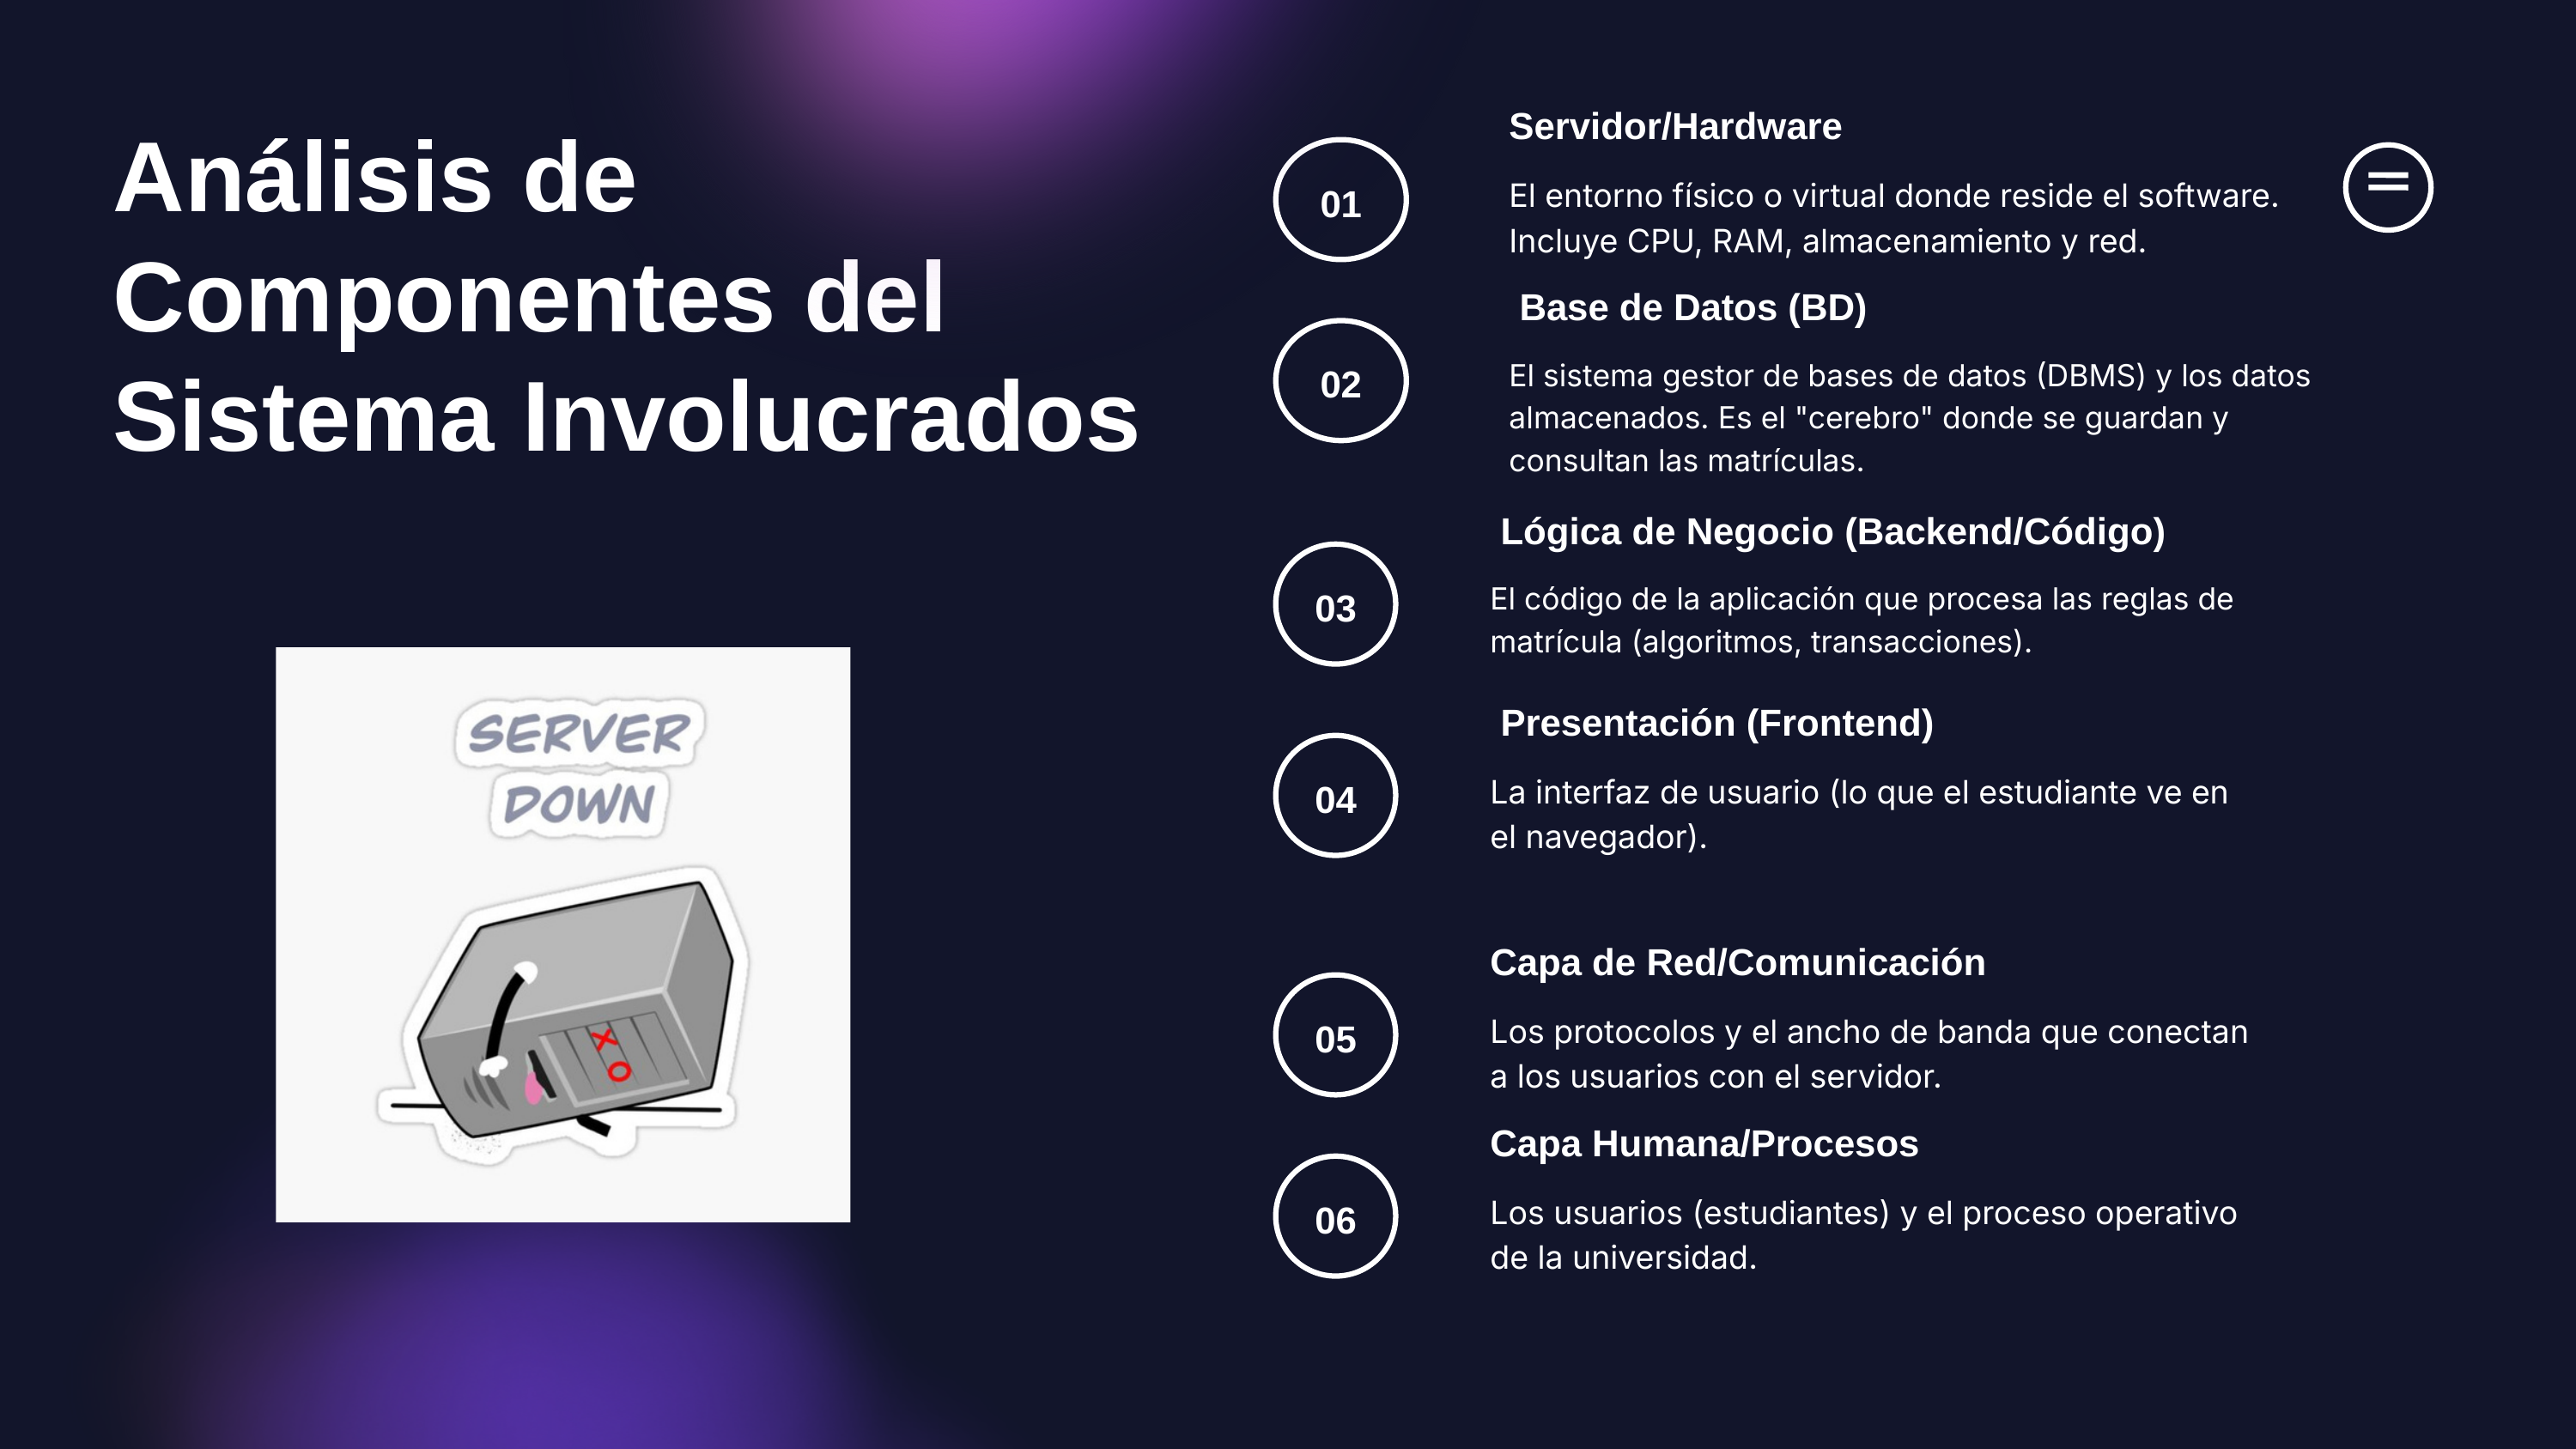

Servidor/Hardware

El entorno físico o virtual donde reside el software. Incluye CPU, RAM, almacenamiento y red.
01
Análisis de Componentes del Sistema Involucrados

 Base de Datos (BD)

El sistema gestor de bases de datos (DBMS) y los datos almacenados. Es el "cerebro" donde se guardan y consultan las matrículas.
02
 Lógica de Negocio (Backend/Código)

El código de la aplicación que procesa las reglas de matrícula (algoritmos, transacciones).
03

 Presentación (Frontend)

La interfaz de usuario (lo que el estudiante ve en el navegador).
04
Capa de Red/Comunicación

Los protocolos y el ancho de banda que conectan a los usuarios con el servidor.
05

Capa Humana/Procesos

Los usuarios (estudiantes) y el proceso operativo de la universidad.
06